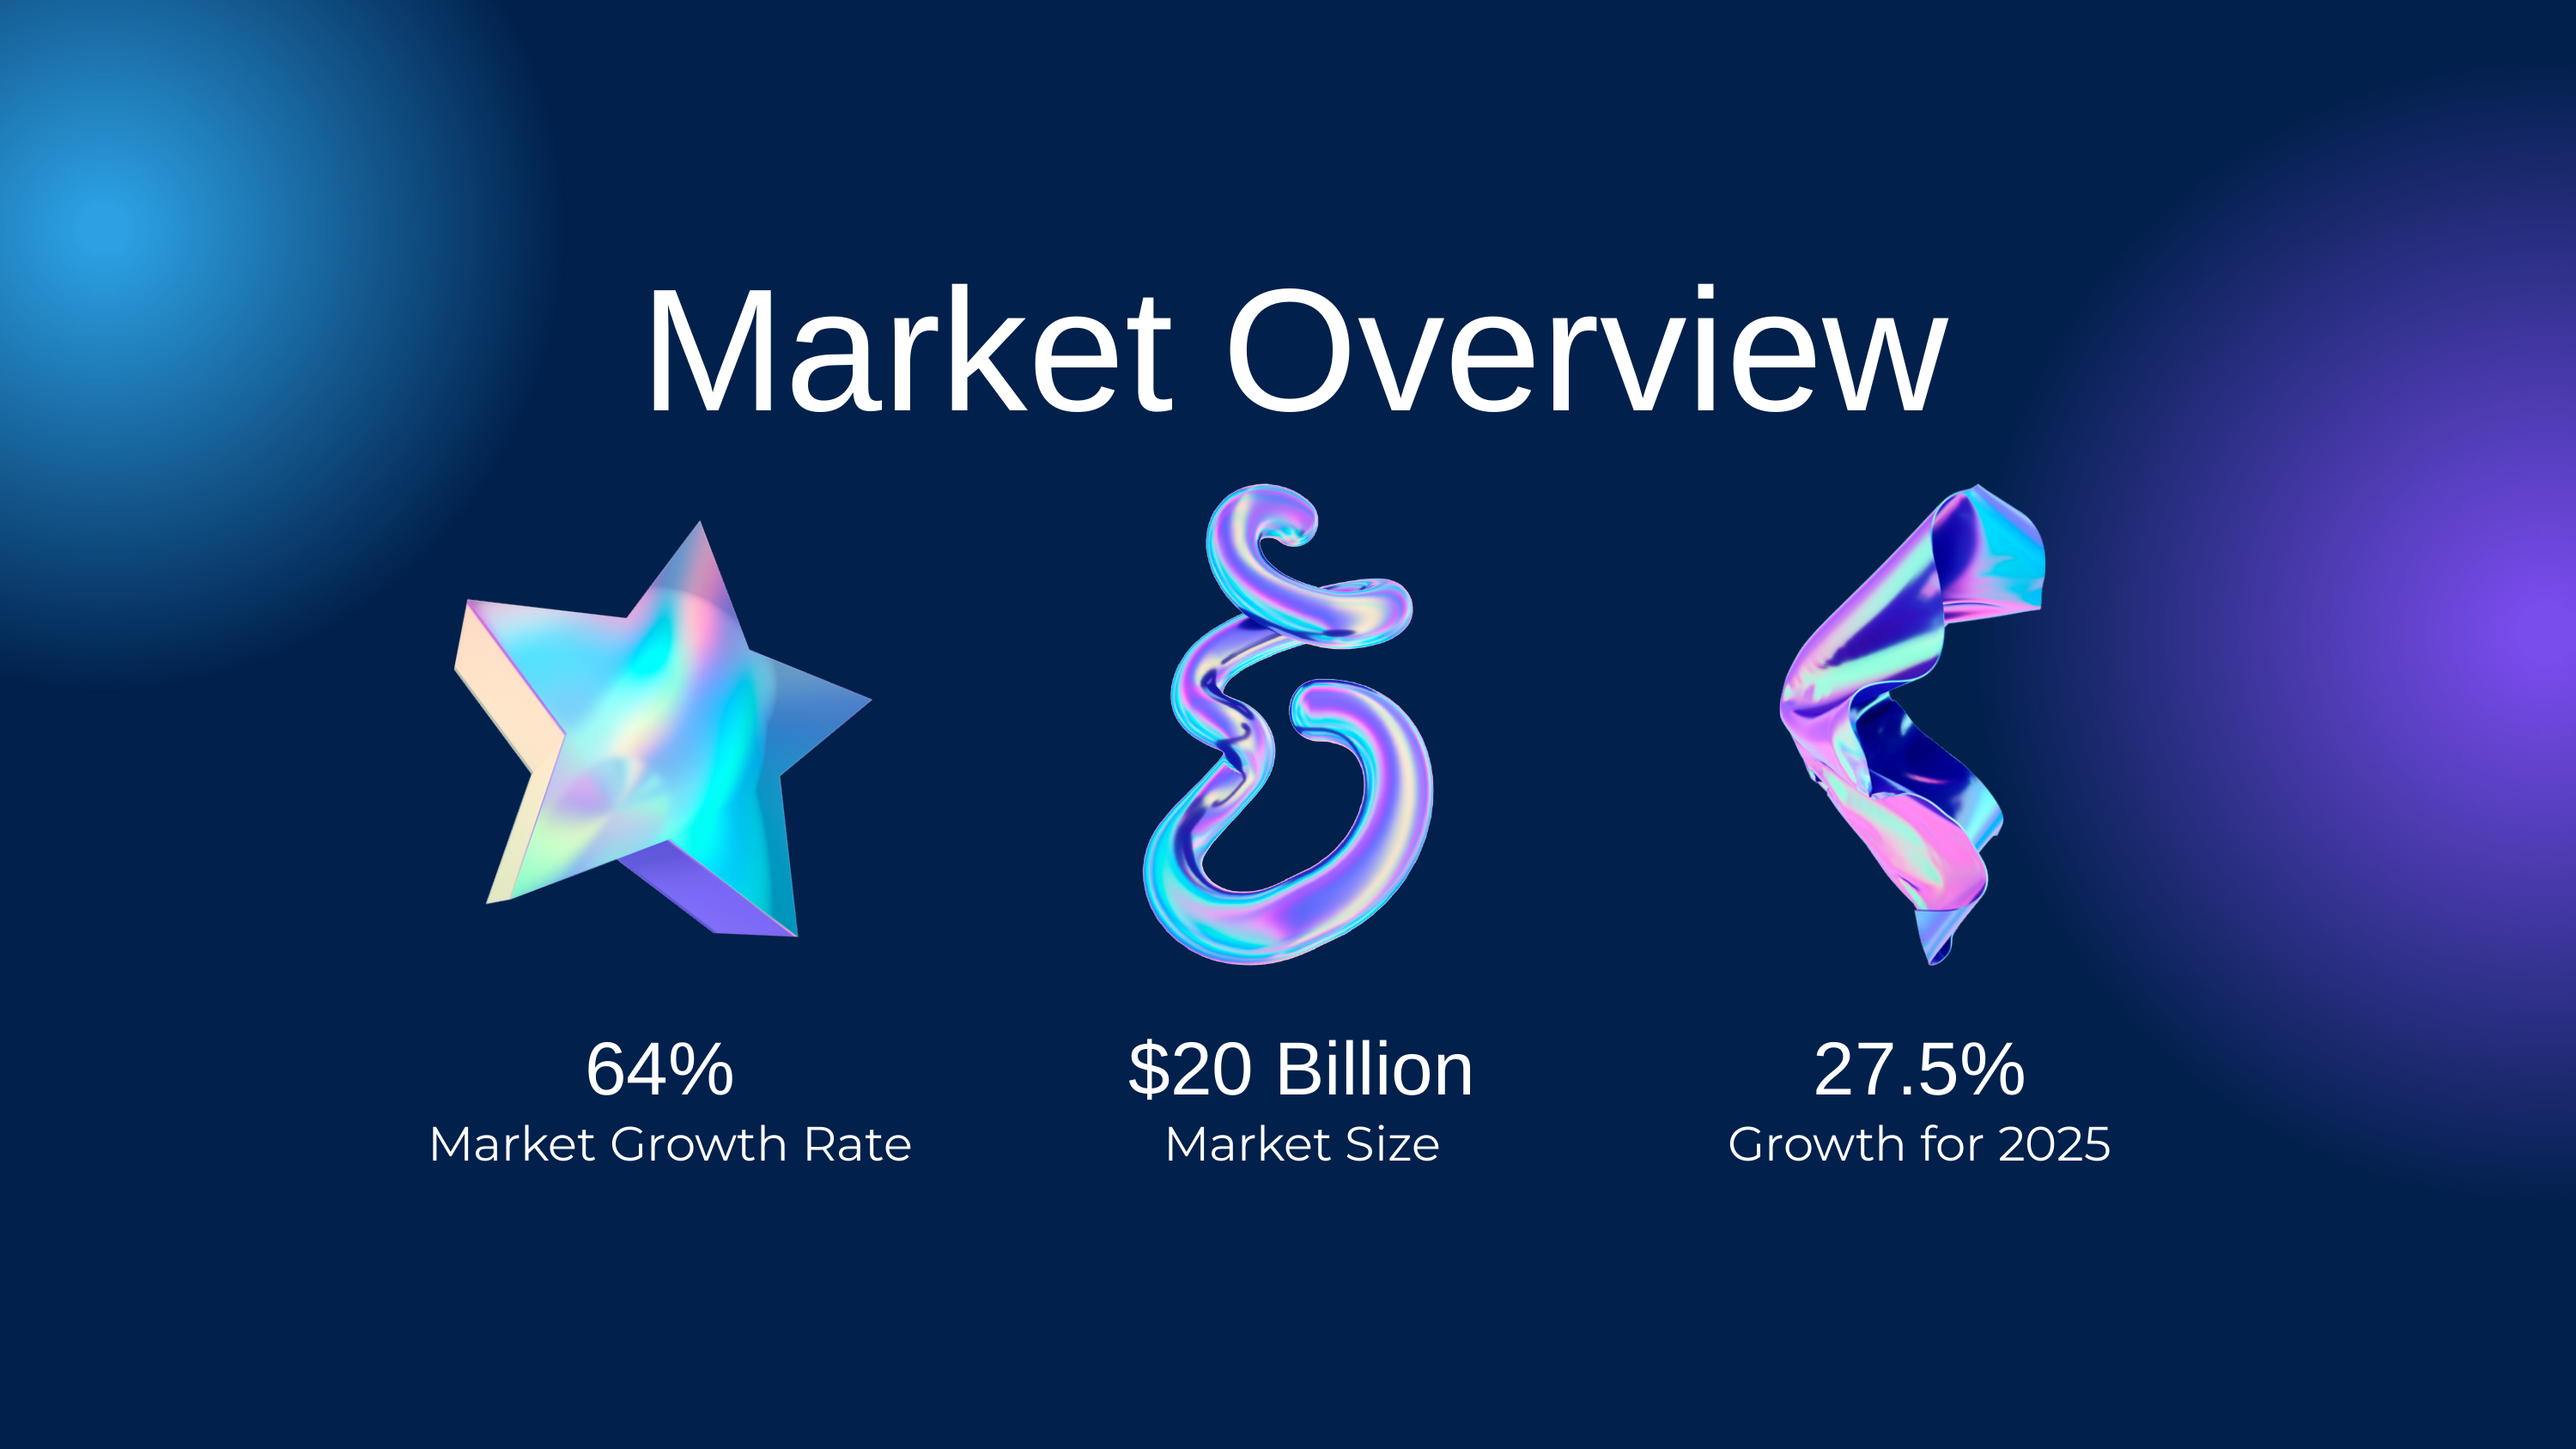

Market Overview

64%
$20 Billion
27.5%
Market Growth Rate
Market Size
Growth for 2025